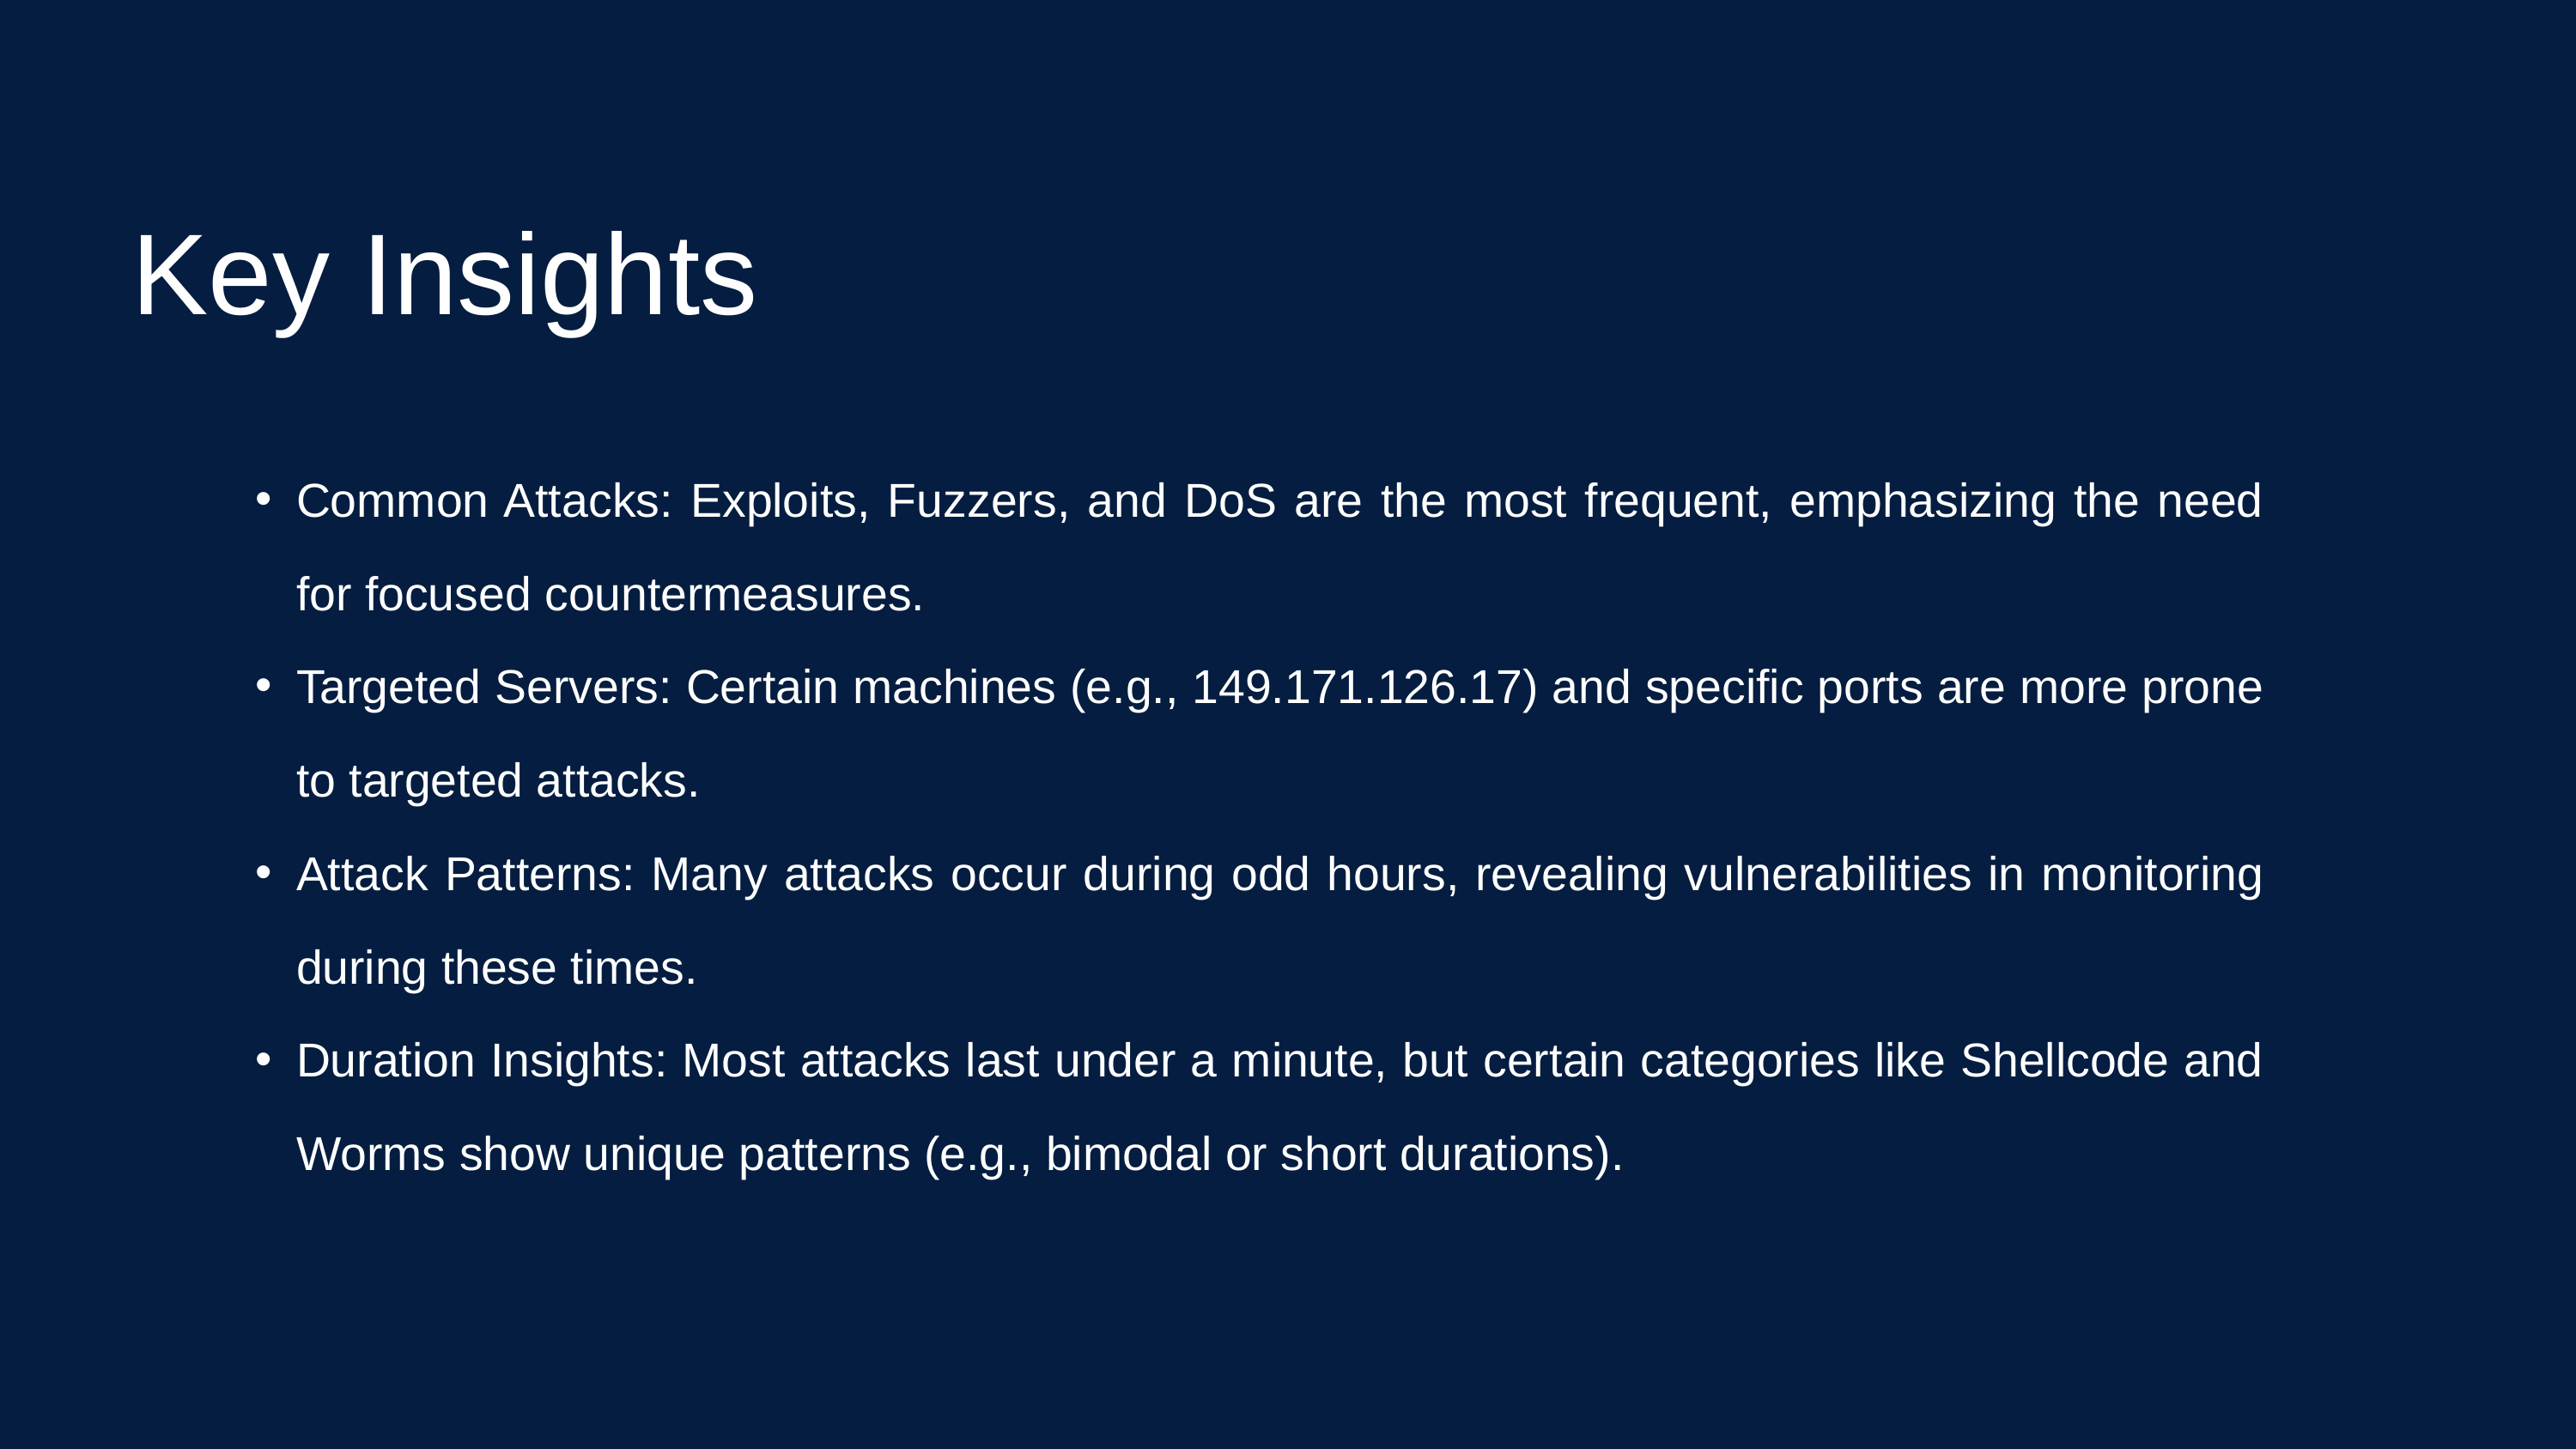

Key Insights
Common Attacks: Exploits, Fuzzers, and DoS are the most frequent, emphasizing the need for focused countermeasures.
Targeted Servers: Certain machines (e.g., 149.171.126.17) and specific ports are more prone to targeted attacks.
Attack Patterns: Many attacks occur during odd hours, revealing vulnerabilities in monitoring during these times.
Duration Insights: Most attacks last under a minute, but certain categories like Shellcode and Worms show unique patterns (e.g., bimodal or short durations).